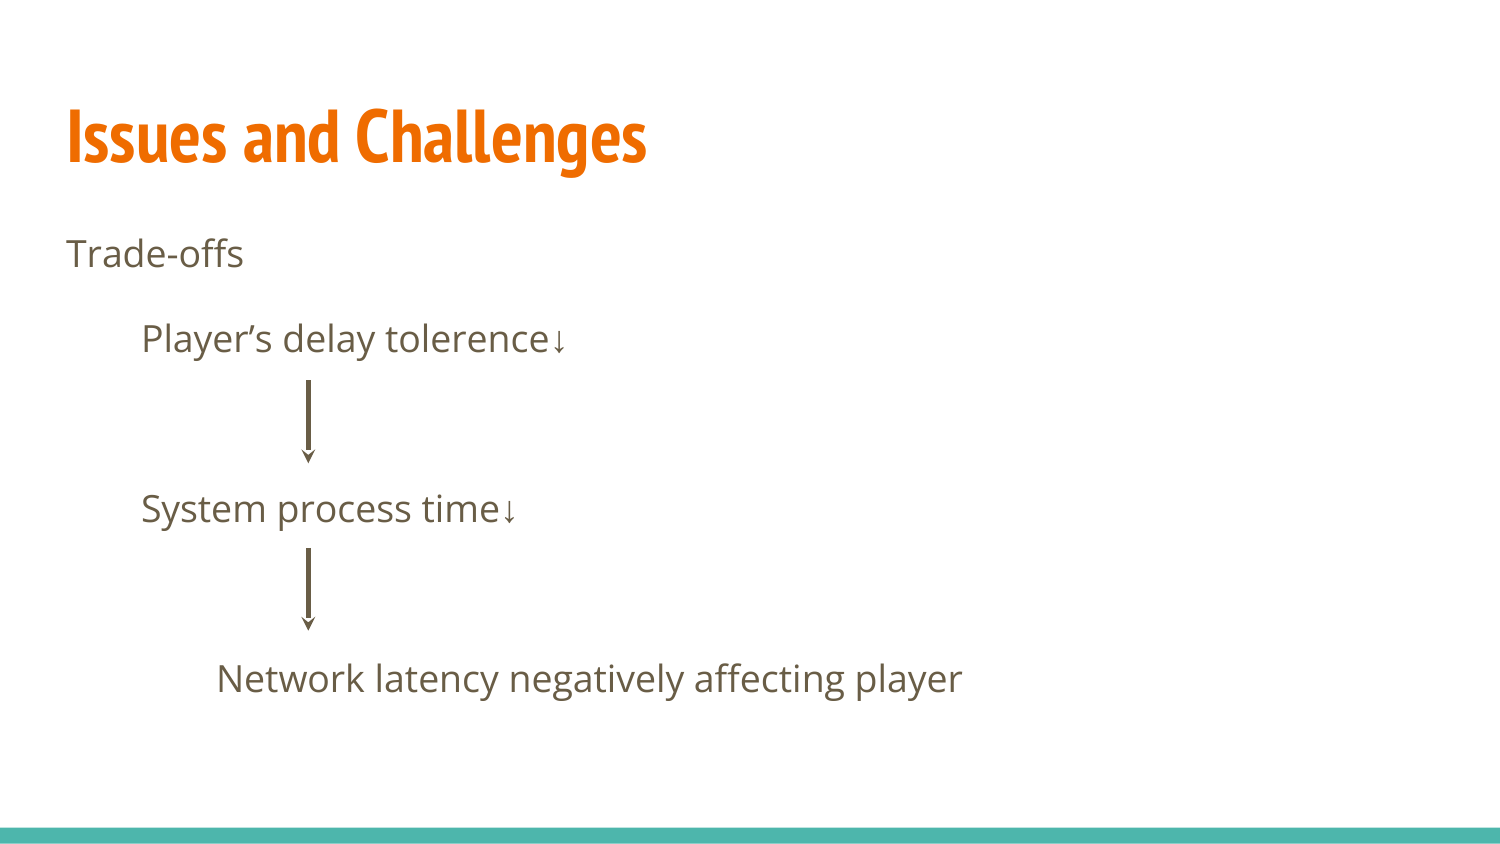

# Issues and Challenges
Trade-offs
Player’s delay tolerence↓

System process time↓

	Network latency negatively affecting player